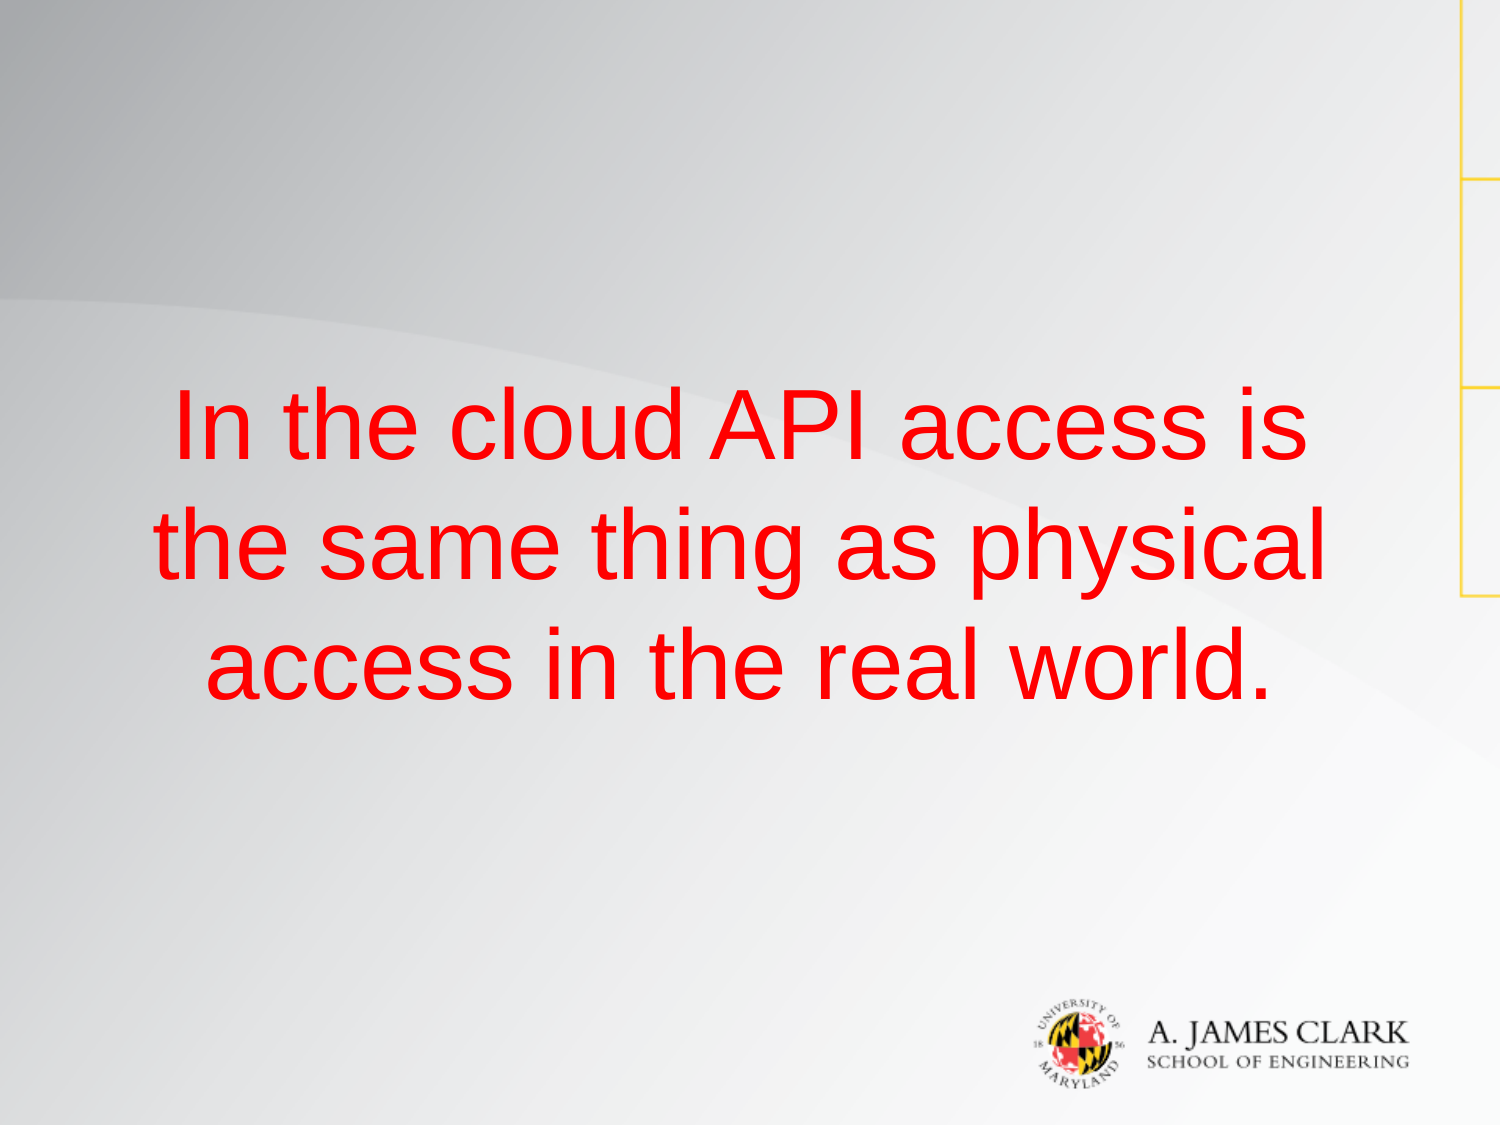

#
In the cloud API access is the same thing as physical access in the real world.